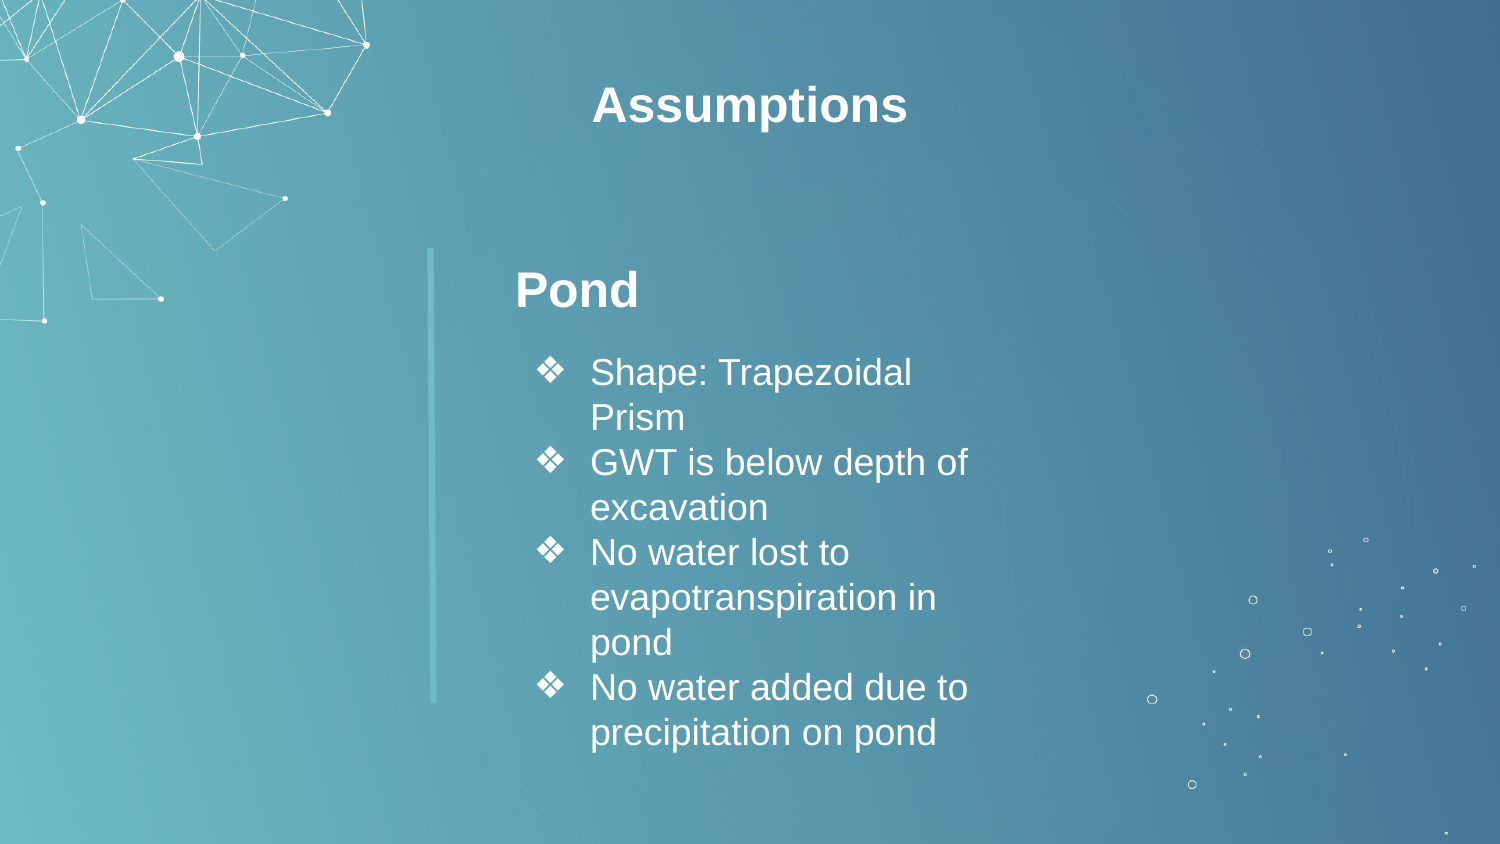

# Assumptions
Pond
Shape: Trapezoidal Prism
GWT is below depth of excavation
No water lost to evapotranspiration in pond
No water added due to precipitation on pond